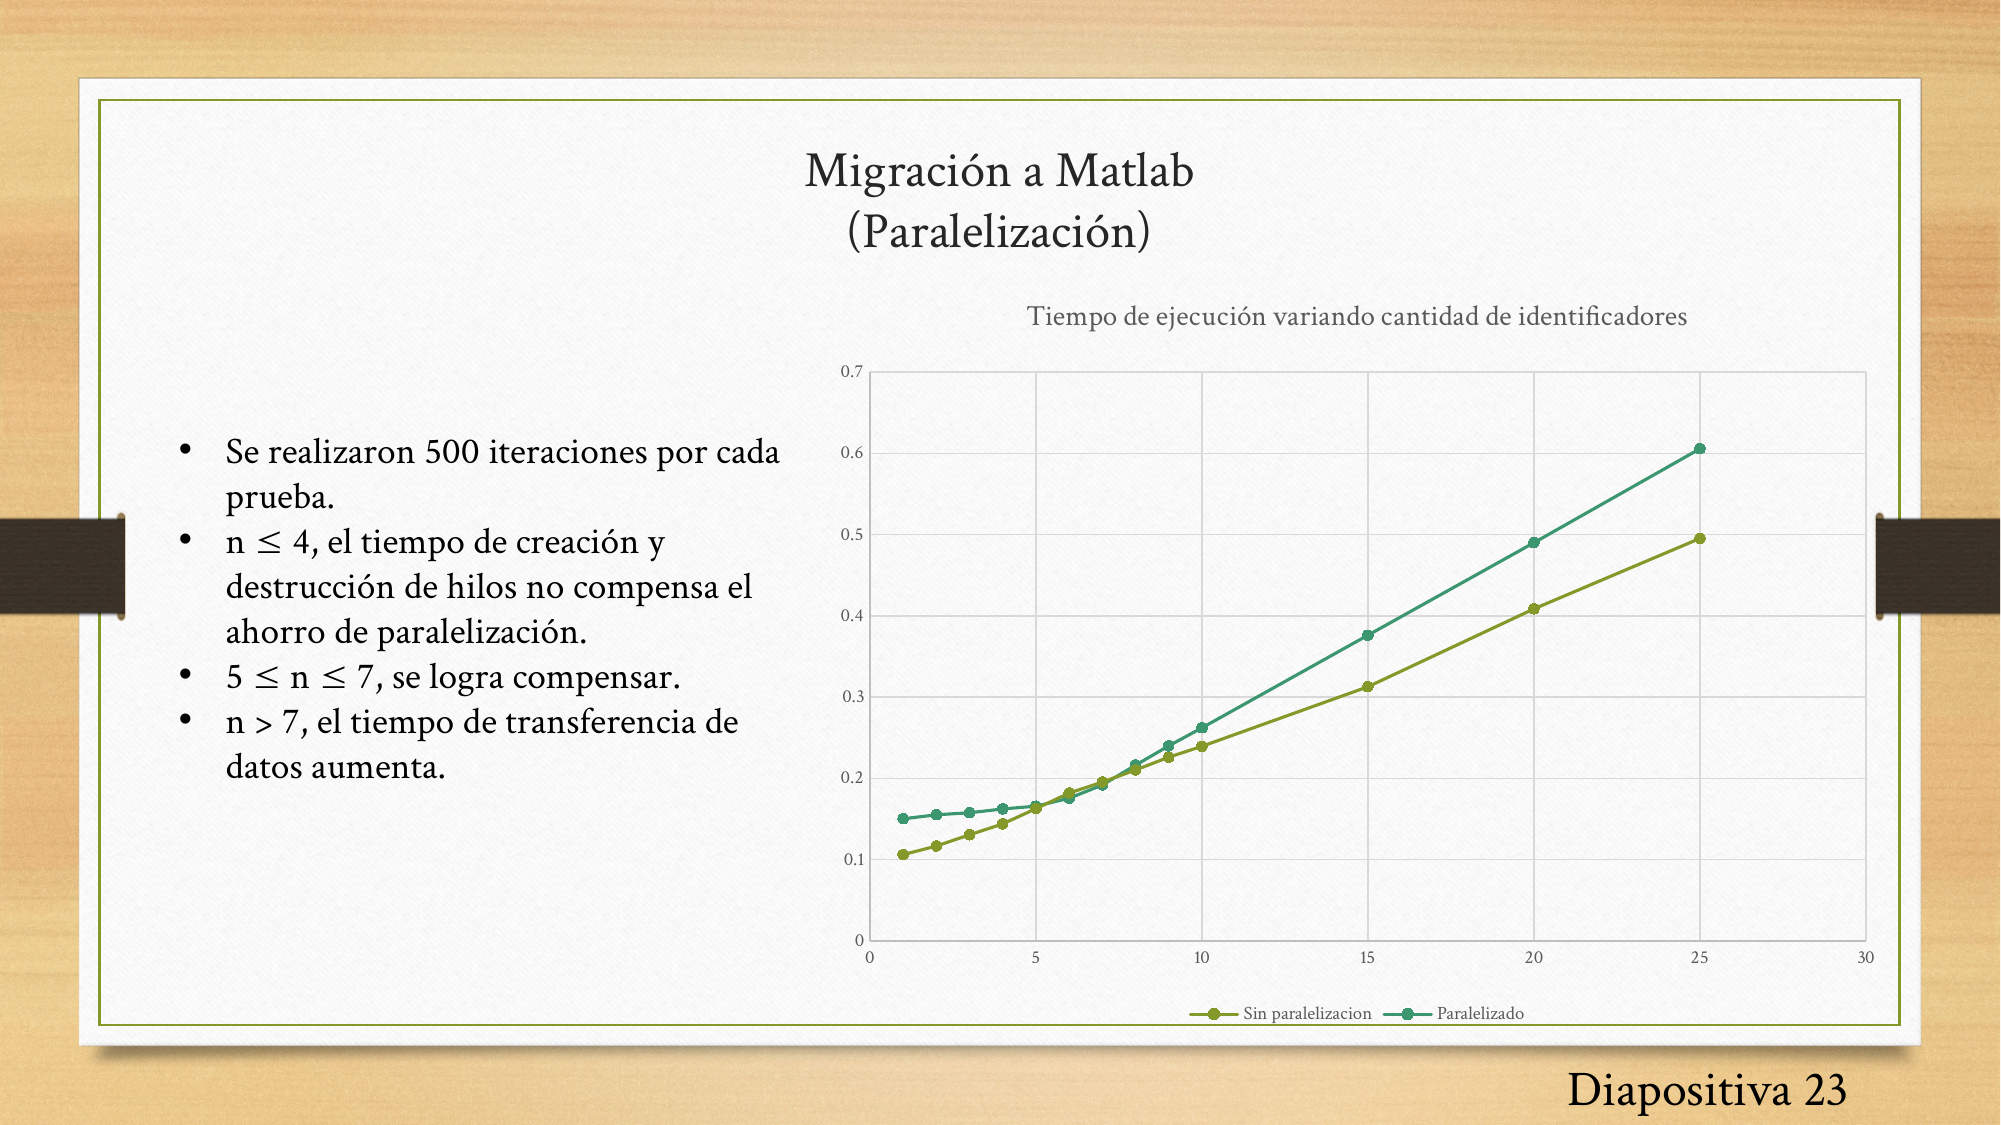

# Migración a Matlab (Paralelización)

### Chart: Tiempo de ejecución variando cantidad de identificadores

| Category | Sin paralelizacion | Paralelizado |
|---|---|---|
Se realizaron 500 iteraciones por cada prueba.
n ≤ 4, el tiempo de creación y destrucción de hilos no compensa el ahorro de paralelización.
5 ≤ n ≤ 7, se logra compensar.
n > 7, el tiempo de transferencia de datos aumenta.
Diapositiva 23